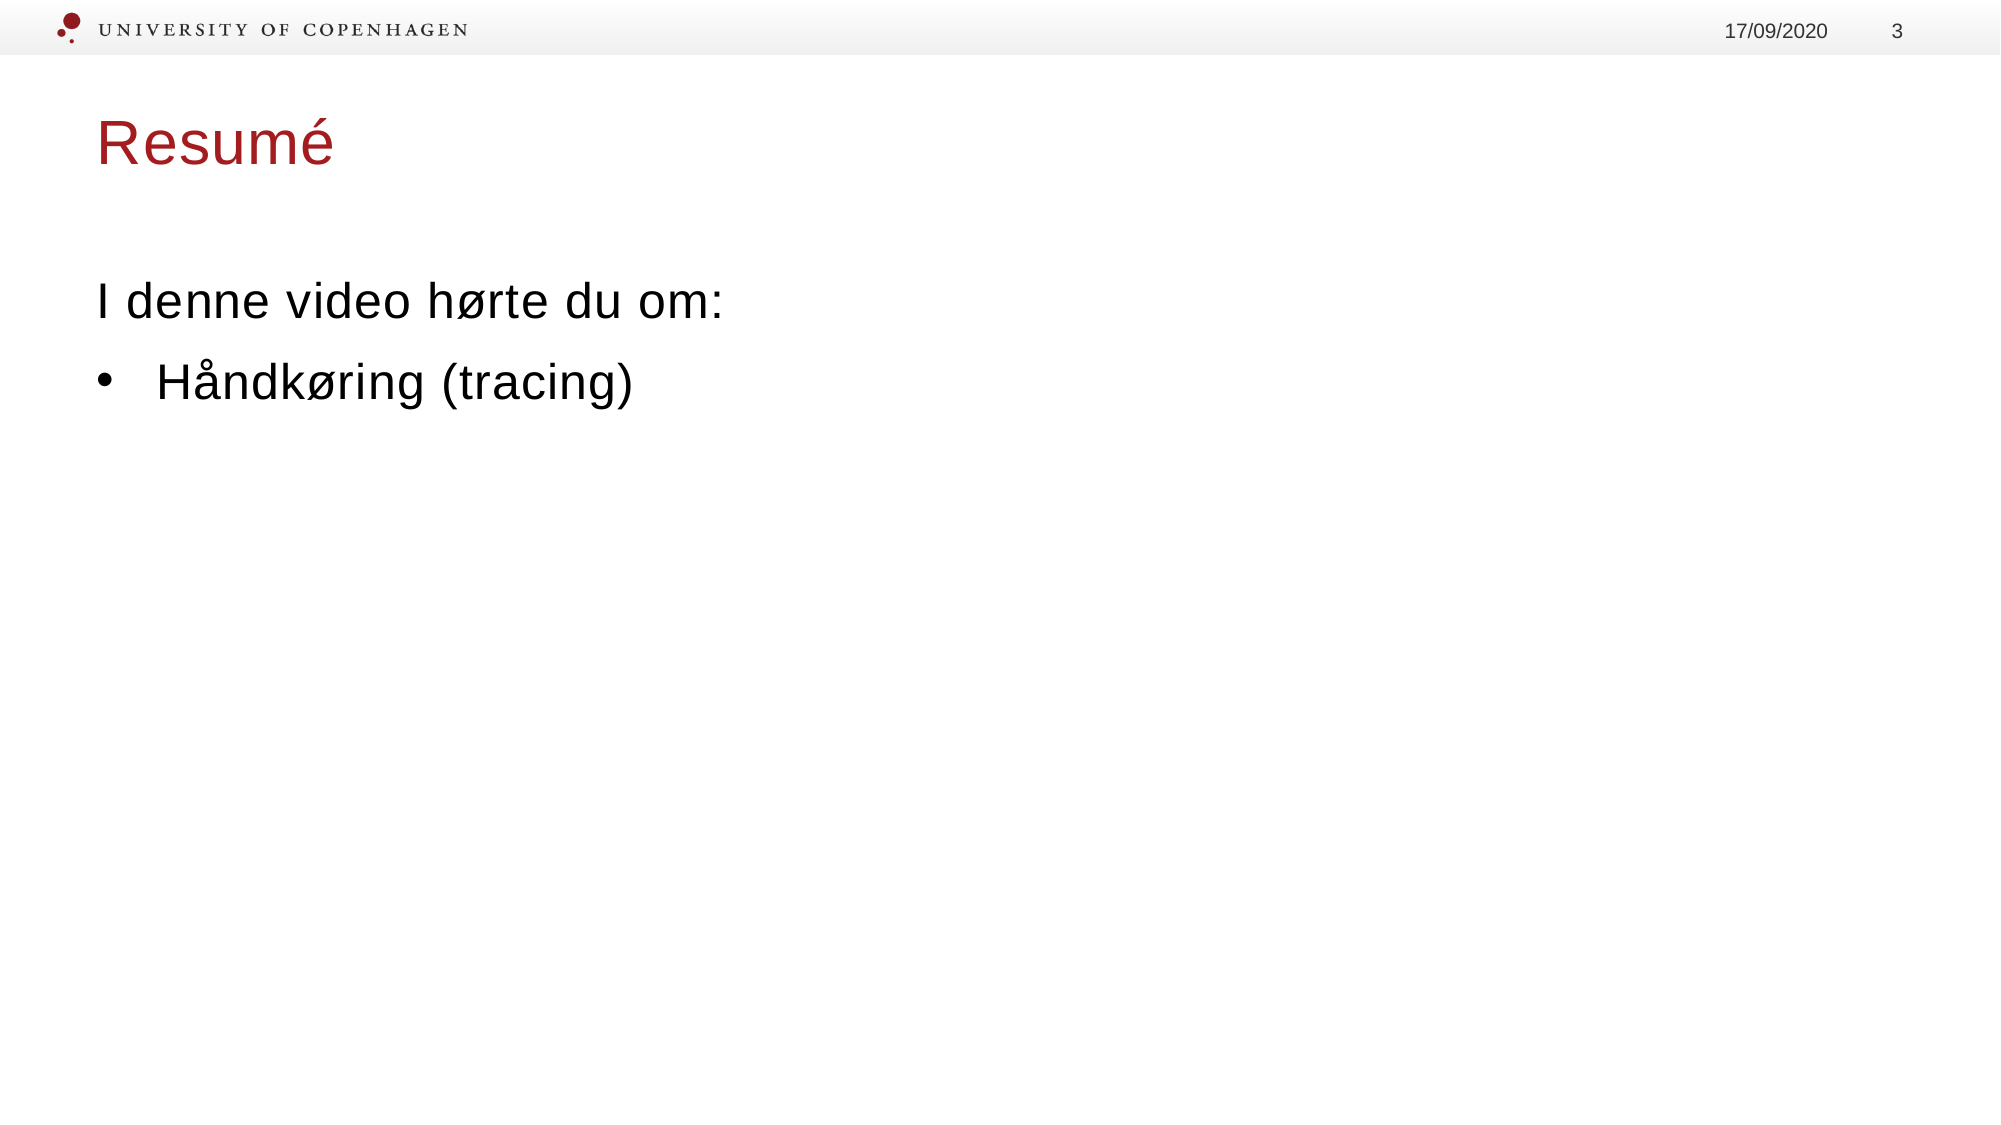

17/09/2020
3
# Resumé
I denne video hørte du om:
Håndkøring (tracing)